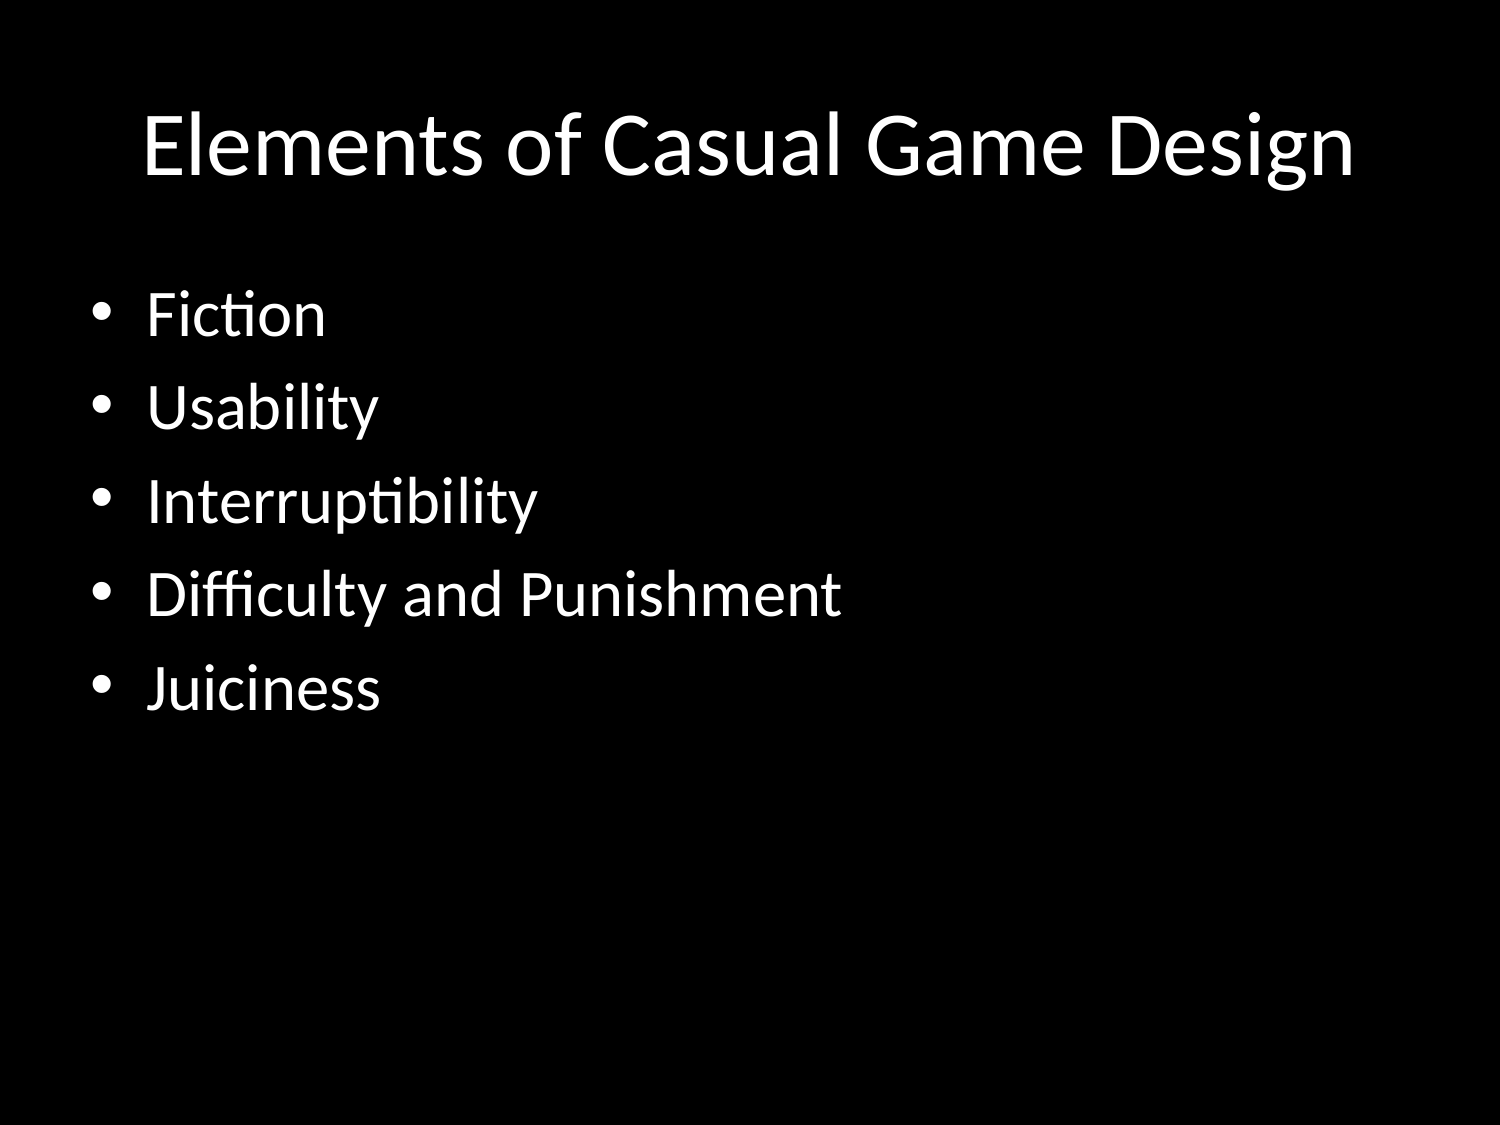

# Elements of Casual Game Design
Fiction
Usability
Interruptibility
Difficulty and Punishment
Juiciness